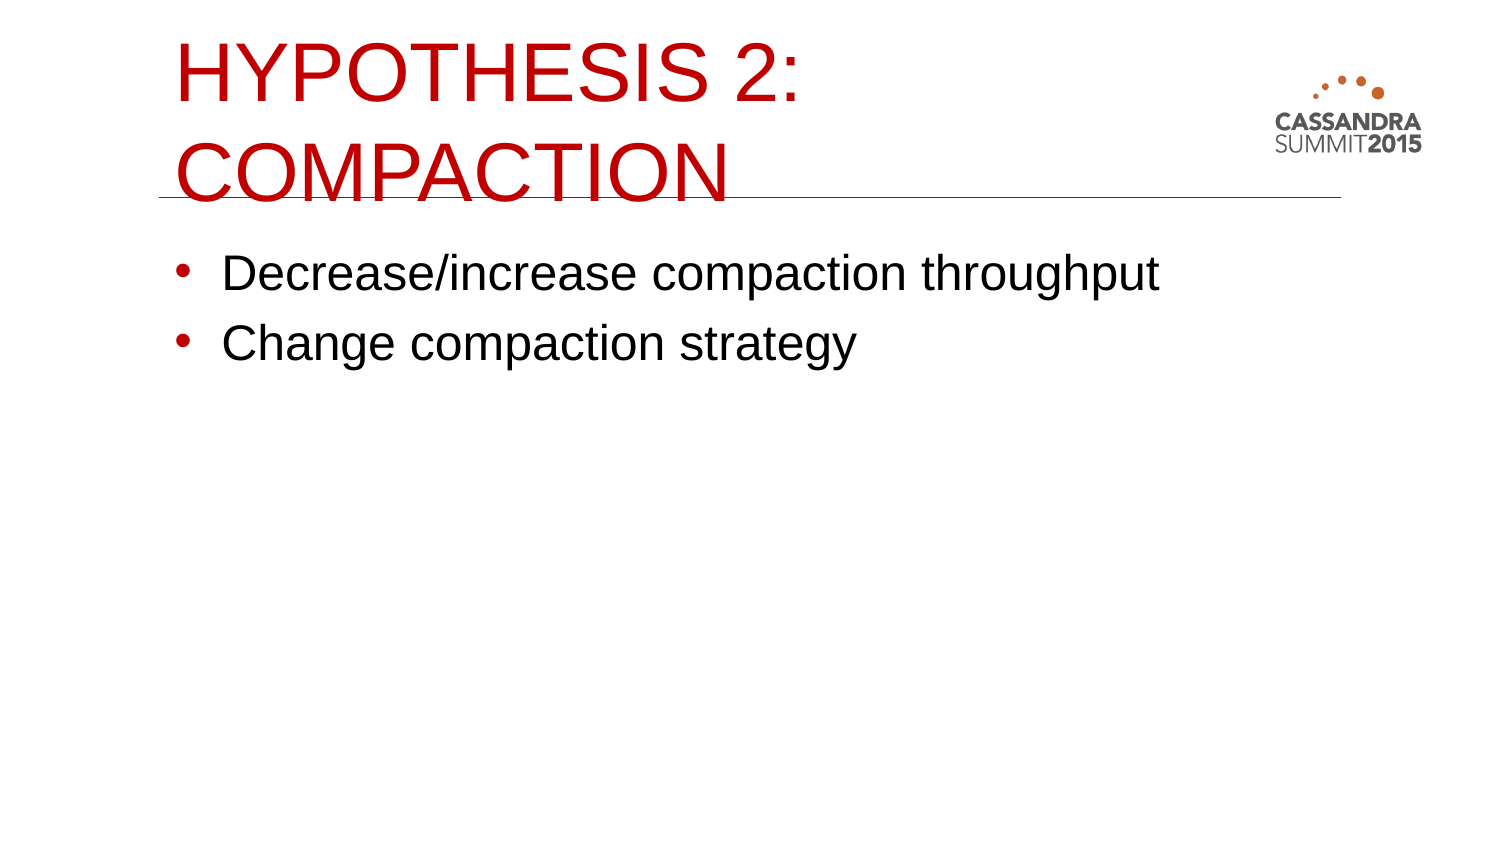

# Hypothesis 2: Compaction
Decrease/increase compaction throughput
Change compaction strategy